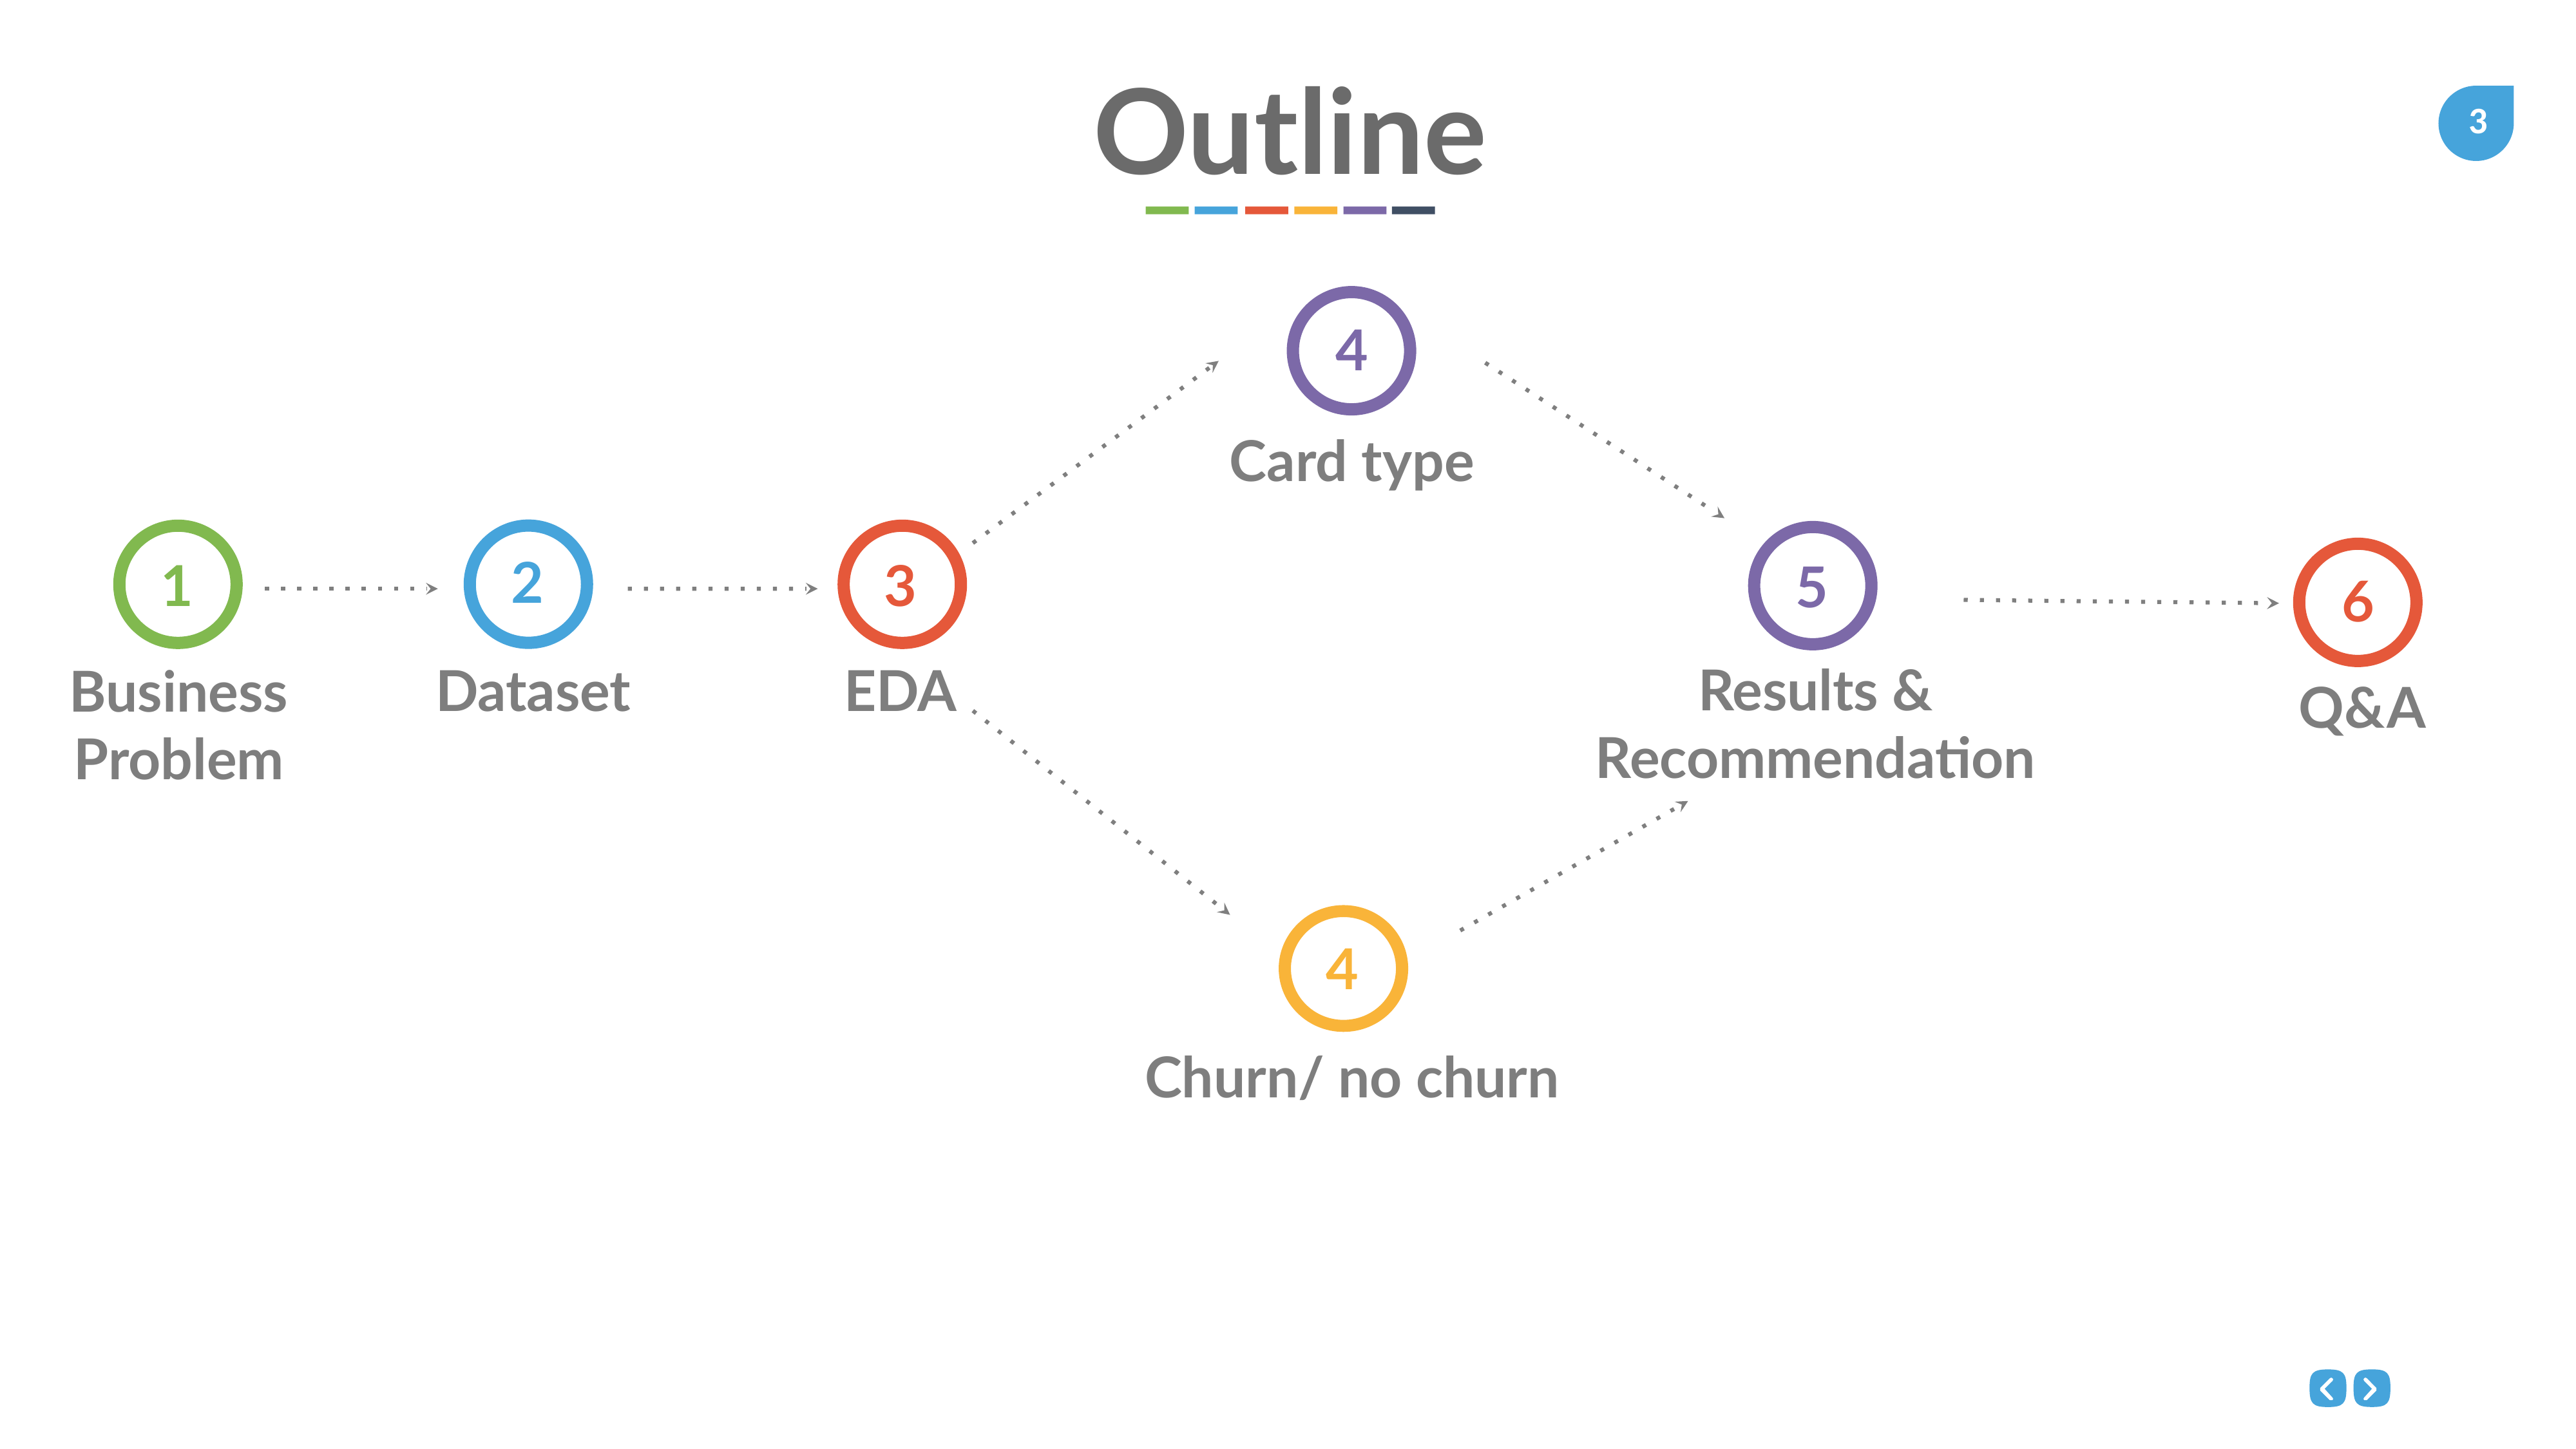

Outline

4
Card type

2
Dataset

1
Business Problem

3
EDA

5
Results &
Recommendation

6
Q&A

4
Churn/ no churn